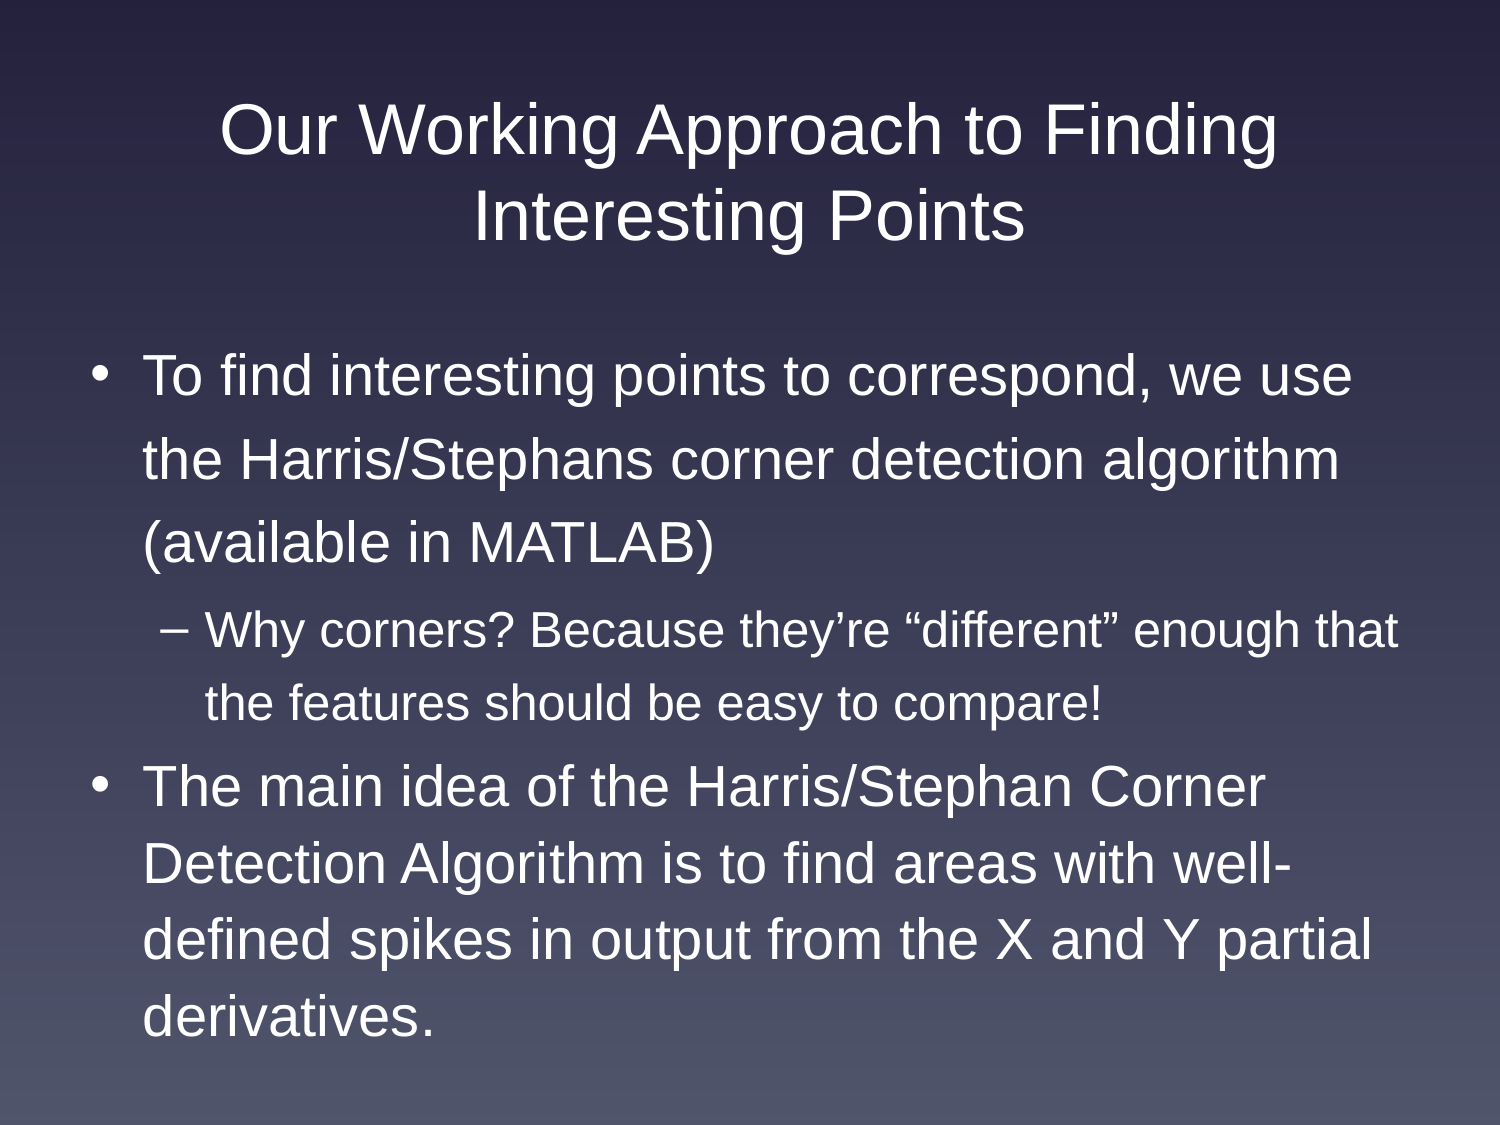

# Our Working Approach to Finding Interesting Points
To find interesting points to correspond, we use the Harris/Stephans corner detection algorithm (available in MATLAB)
Why corners? Because they’re “different” enough that the features should be easy to compare!
The main idea of the Harris/Stephan Corner Detection Algorithm is to find areas with well-defined spikes in output from the X and Y partial derivatives.